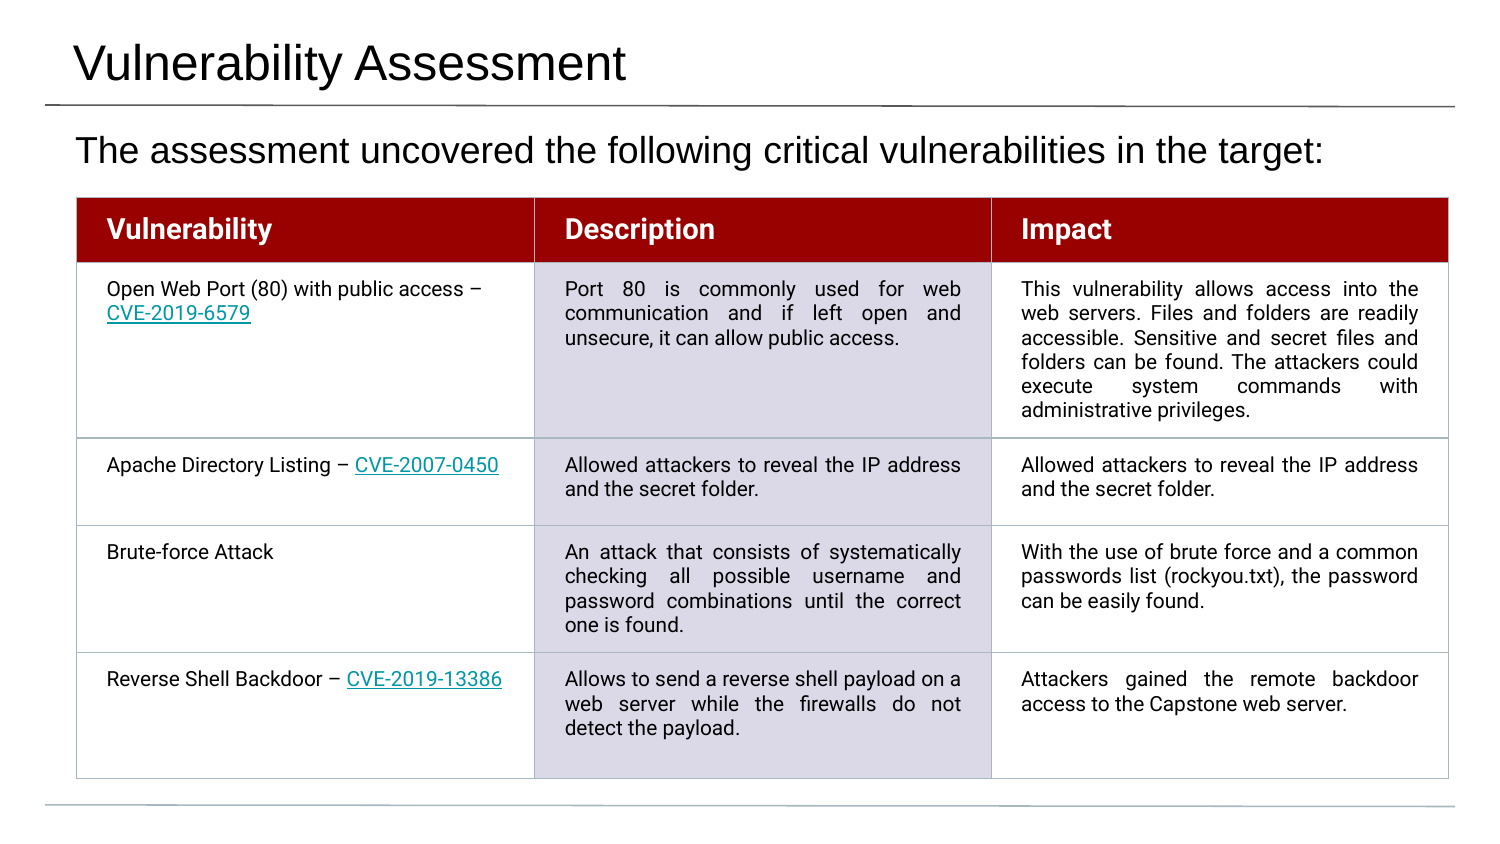

# Vulnerability Assessment
The assessment uncovered the following critical vulnerabilities in the target:
| Vulnerability | Description | Impact |
| --- | --- | --- |
| Open Web Port (80) with public access – CVE-2019-6579 | Port 80 is commonly used for web communication and if left open and unsecure, it can allow public access. | This vulnerability allows access into the web servers. Files and folders are readily accessible. Sensitive and secret files and folders can be found. The attackers could execute system commands with administrative privileges. |
| Apache Directory Listing – CVE-2007-0450 | Allowed attackers to reveal the IP address and the secret folder. | Allowed attackers to reveal the IP address and the secret folder. |
| Brute-force Attack | An attack that consists of systematically checking all possible username and password combinations until the correct one is found. | With the use of brute force and a common passwords list (rockyou.txt), the password can be easily found. |
| Reverse Shell Backdoor – CVE-2019-13386 | Allows to send a reverse shell payload on a web server while the firewalls do not detect the payload. | Attackers gained the remote backdoor access to the Capstone web server. |